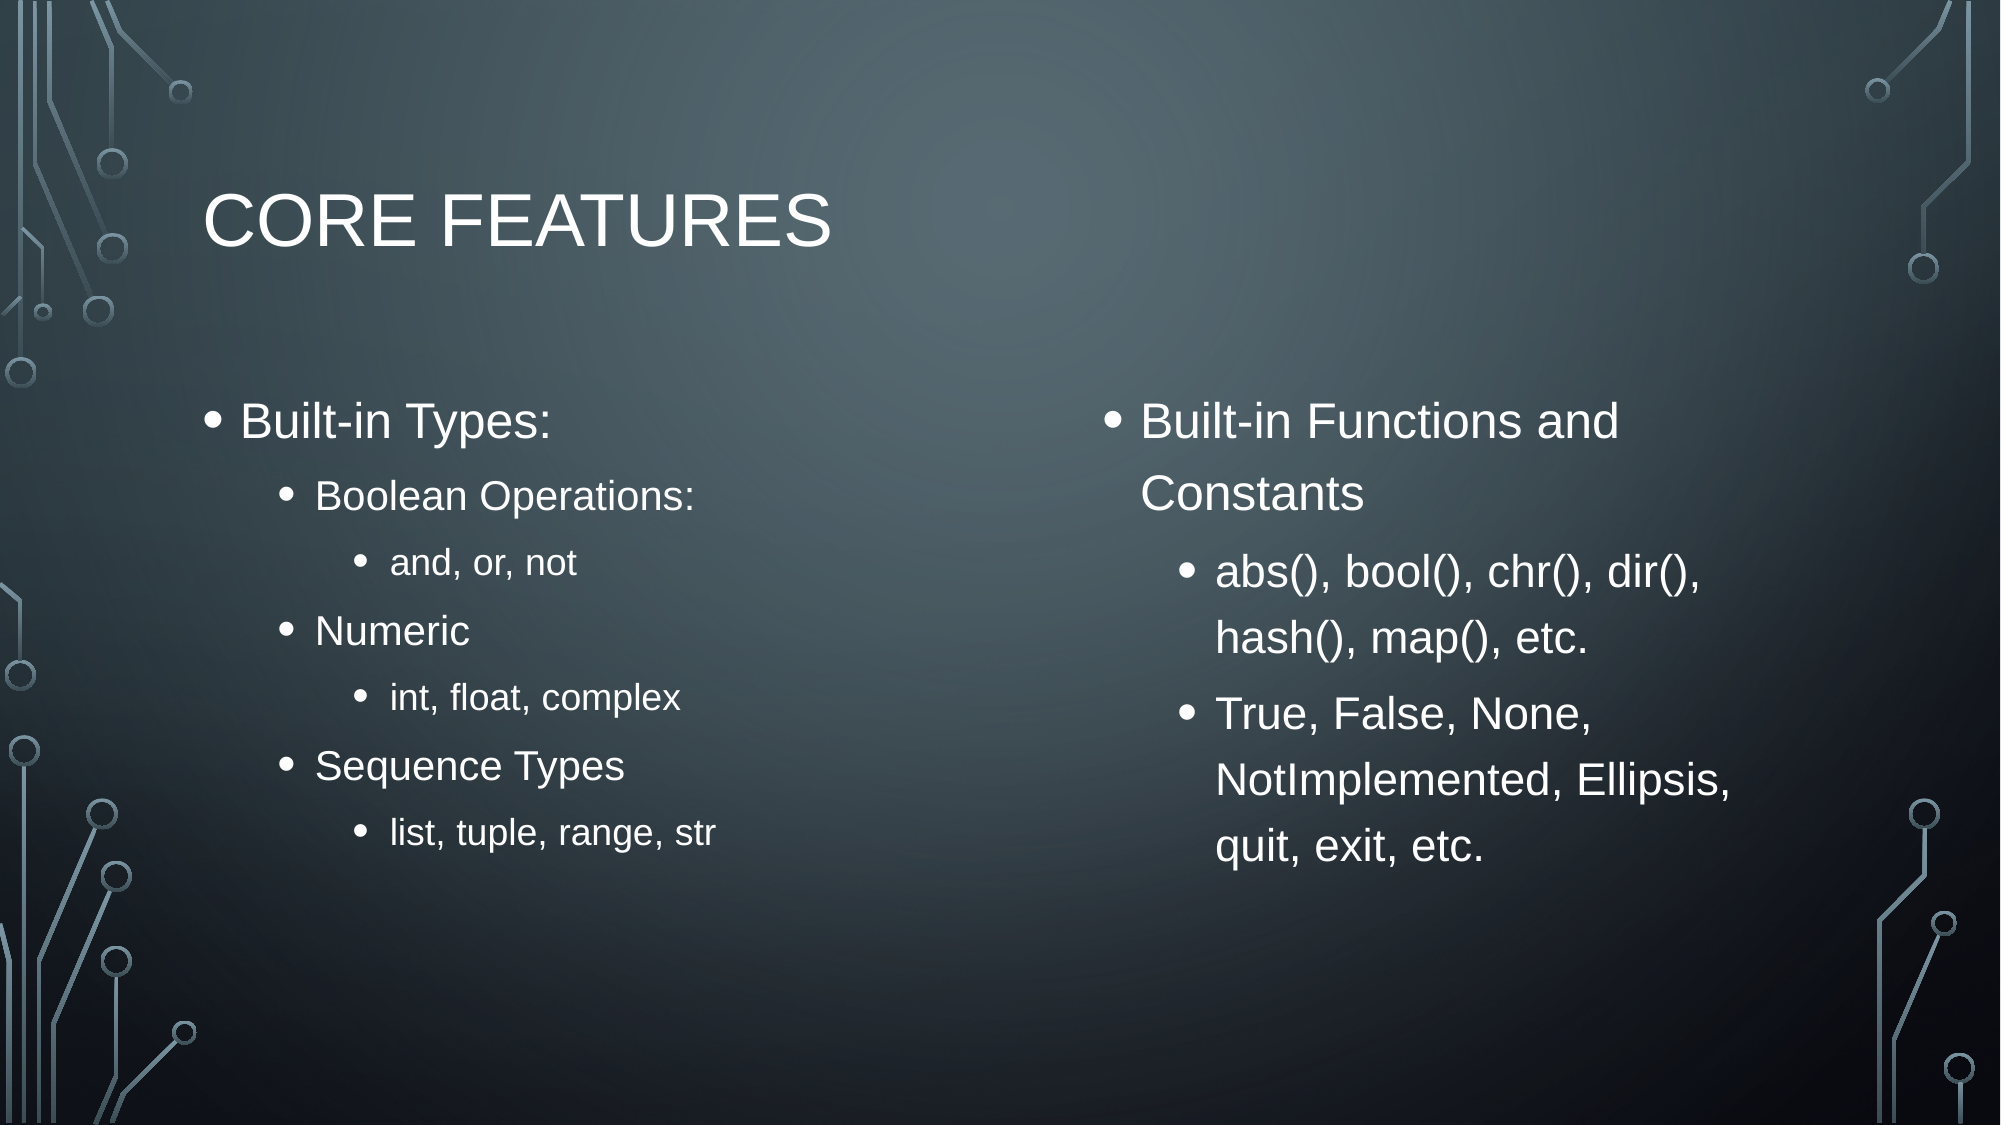

# Core Features
Built-in Types:
Boolean Operations:
and, or, not
Numeric
int, float, complex
Sequence Types
list, tuple, range, str
Built-in Functions and Constants
abs(), bool(), chr(), dir(), hash(), map(), etc.
True, False, None, NotImplemented, Ellipsis, quit, exit, etc.